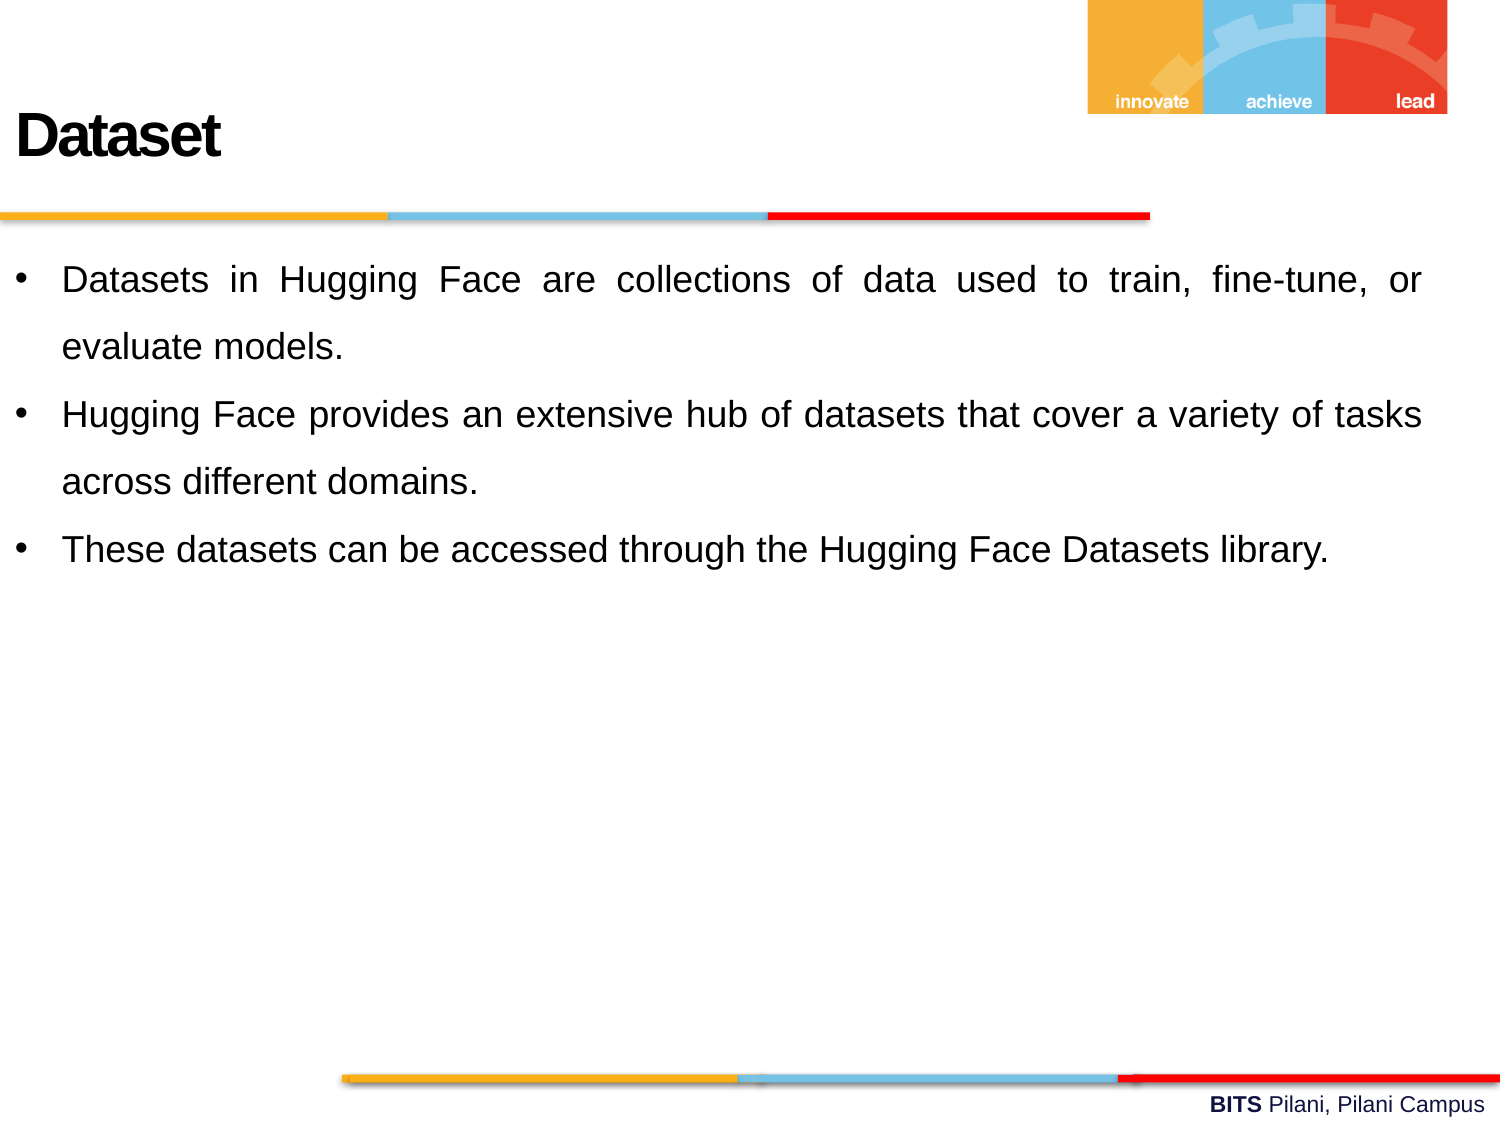

Dataset
Datasets in Hugging Face are collections of data used to train, fine-tune, or evaluate models.
Hugging Face provides an extensive hub of datasets that cover a variety of tasks across different domains.
These datasets can be accessed through the Hugging Face Datasets library.